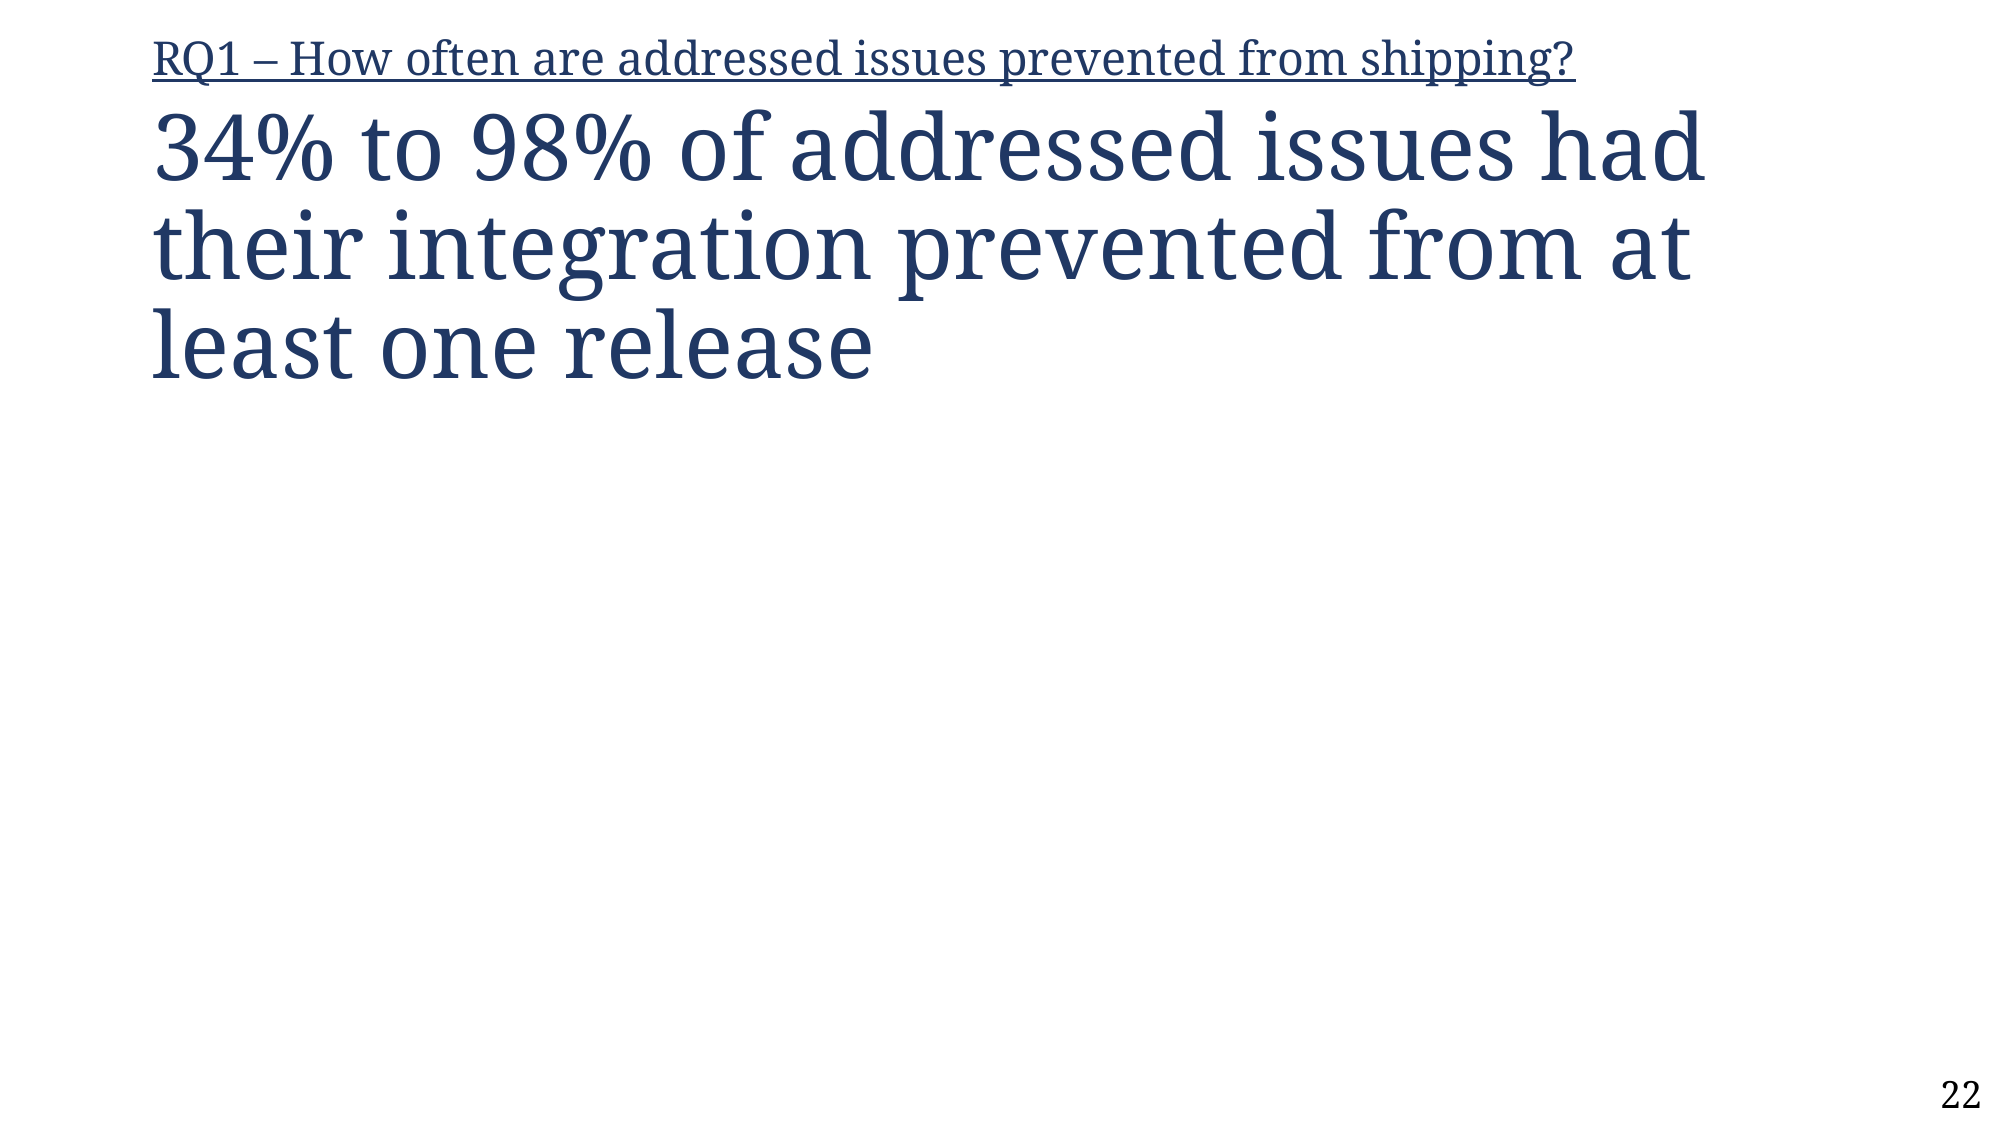

RQ1 – How often are addressed issues prevented from shipping?
# 34% to 98% of addressed issues had their integration prevented from at least one release
22